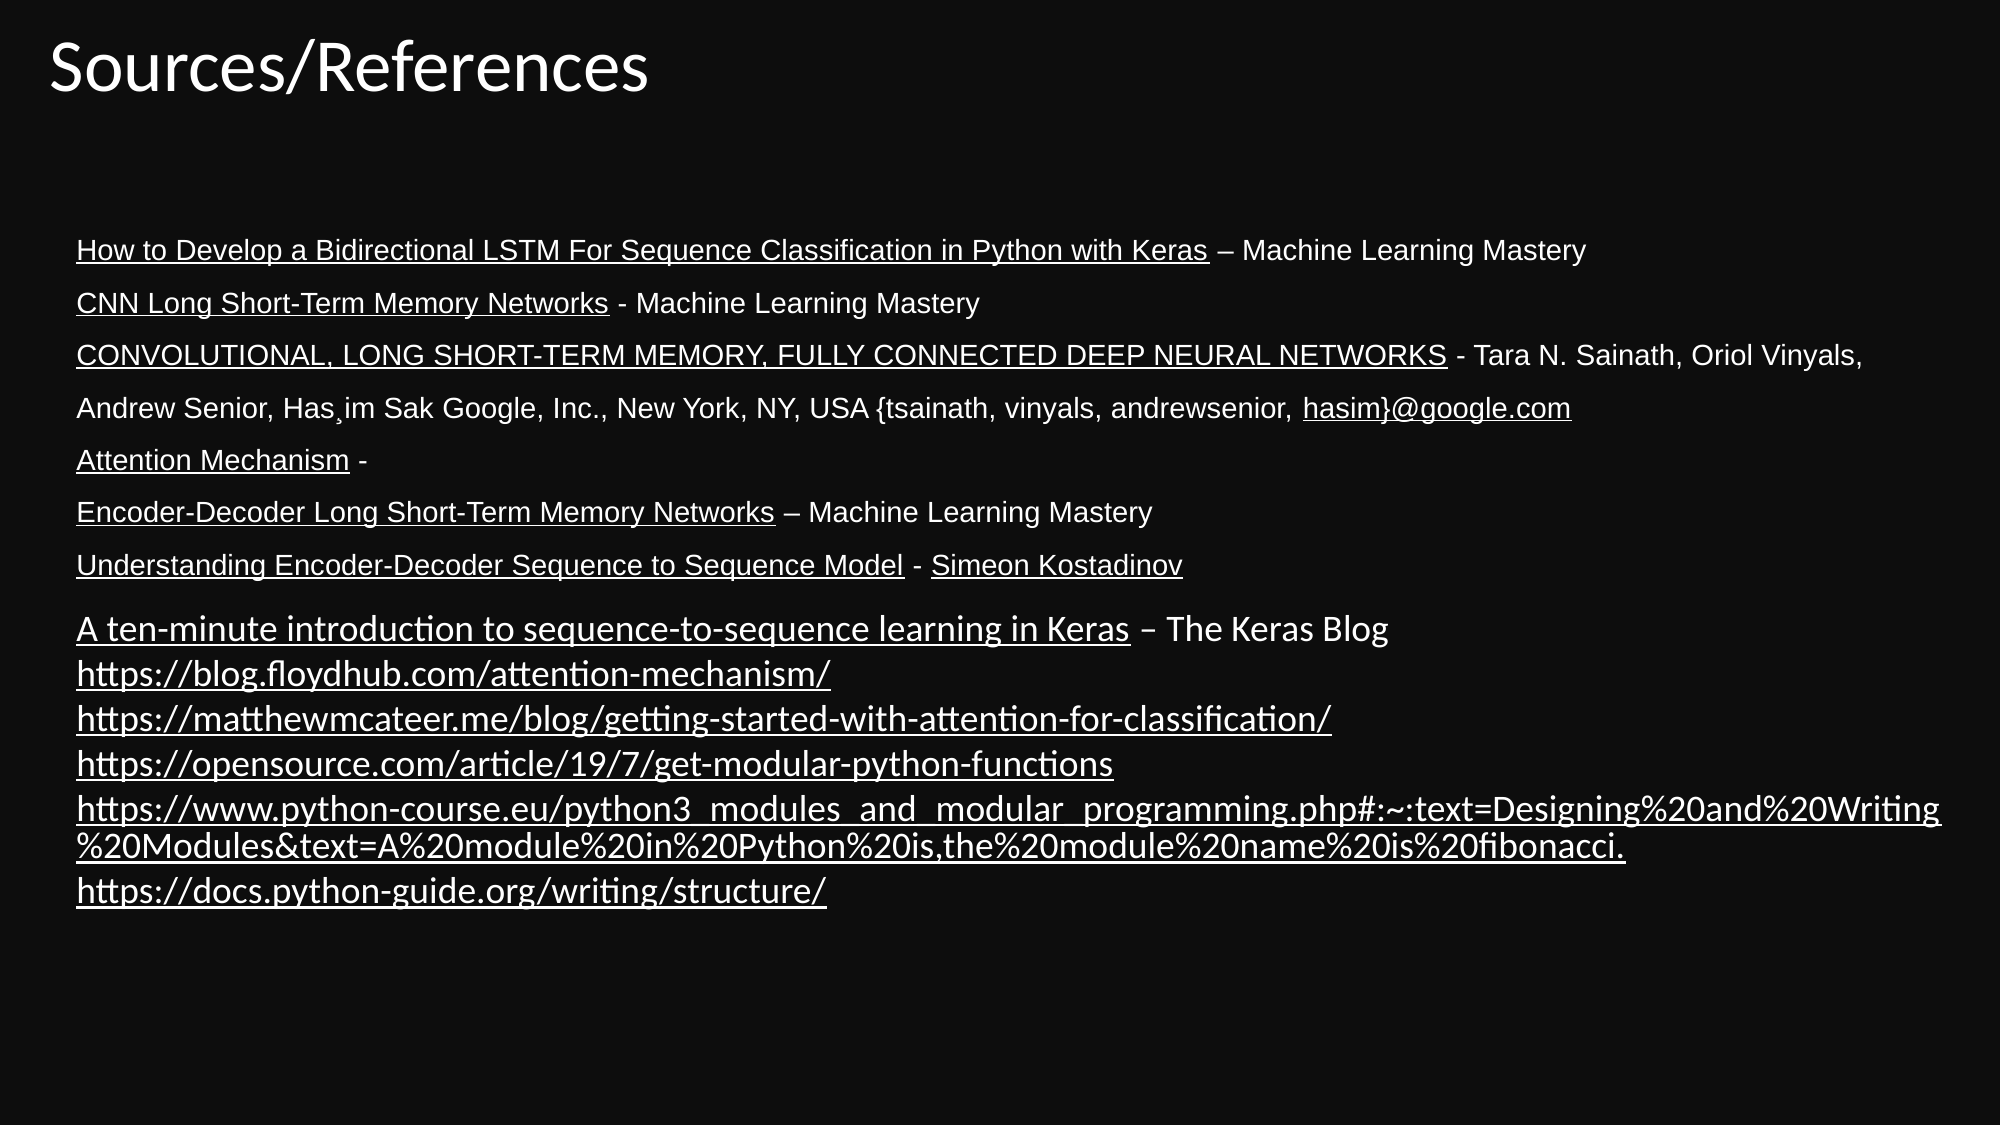

# Sources/References
How to Develop a Bidirectional LSTM For Sequence Classification in Python with Keras – Machine Learning Mastery
CNN Long Short-Term Memory Networks - Machine Learning Mastery
CONVOLUTIONAL, LONG SHORT-TERM MEMORY, FULLY CONNECTED DEEP NEURAL NETWORKS - Tara N. Sainath, Oriol Vinyals, Andrew Senior, Has¸im Sak Google, Inc., New York, NY, USA {tsainath, vinyals, andrewsenior, hasim}@google.com
Attention Mechanism -
Encoder-Decoder Long Short-Term Memory Networks – Machine Learning Mastery
Understanding Encoder-Decoder Sequence to Sequence Model - Simeon Kostadinov
A ten-minute introduction to sequence-to-sequence learning in Keras – The Keras Blog
https://blog.floydhub.com/attention-mechanism/
https://matthewmcateer.me/blog/getting-started-with-attention-for-classification/
https://opensource.com/article/19/7/get-modular-python-functions
https://www.python-course.eu/python3_modules_and_modular_programming.php#:~:text=Designing%20and%20Writing%20Modules&text=A%20module%20in%20Python%20is,the%20module%20name%20is%20fibonacci.
https://docs.python-guide.org/writing/structure/